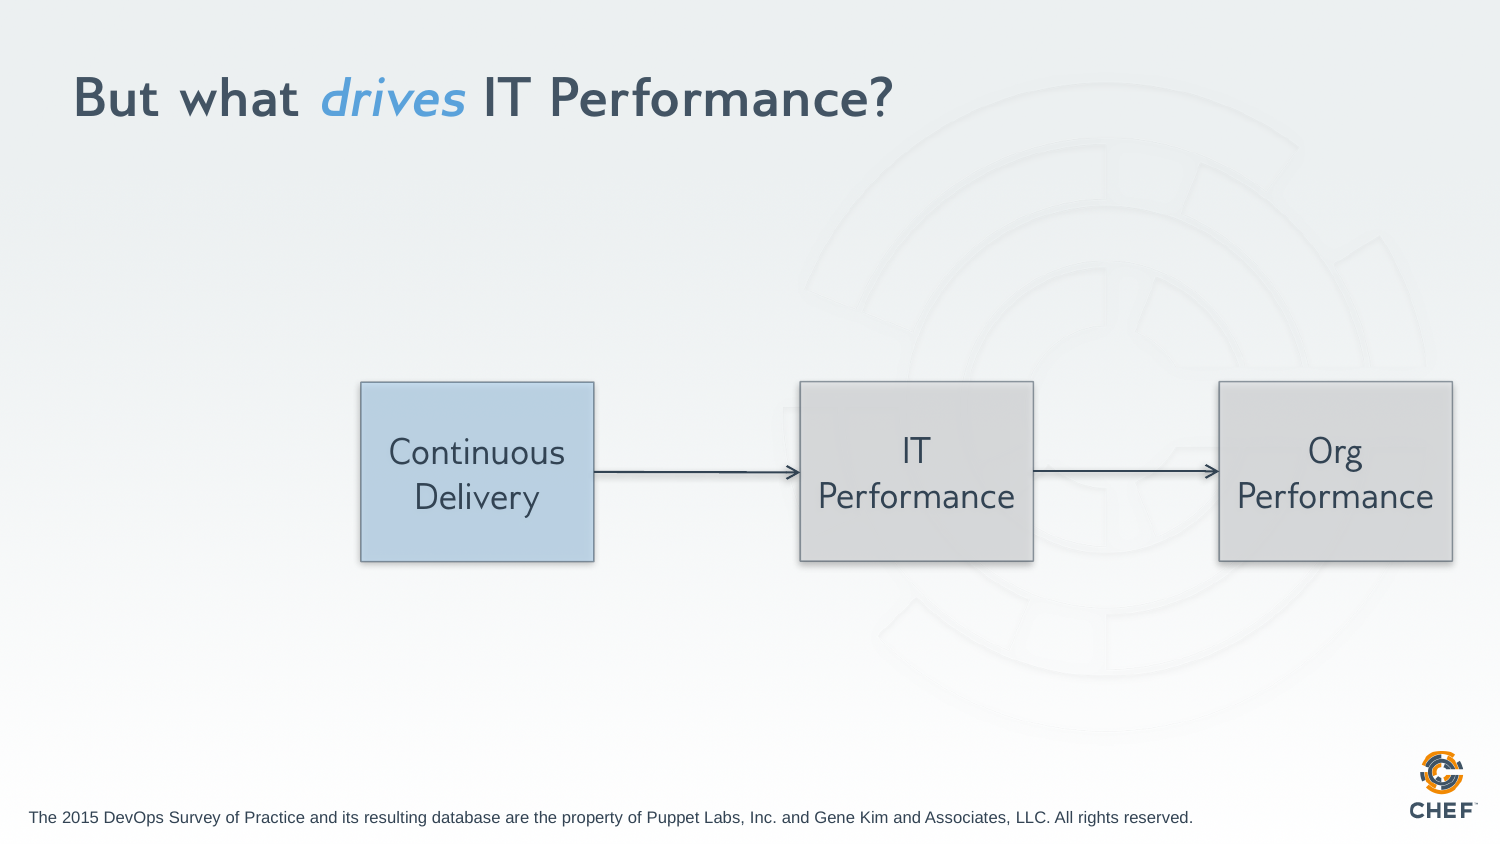

# But what drives IT Performance?
IT Performance
Org Performance
Continuous Delivery
The 2015 DevOps Survey of Practice and its resulting database are the property of Puppet Labs, Inc. and Gene Kim and Associates, LLC. All rights reserved.